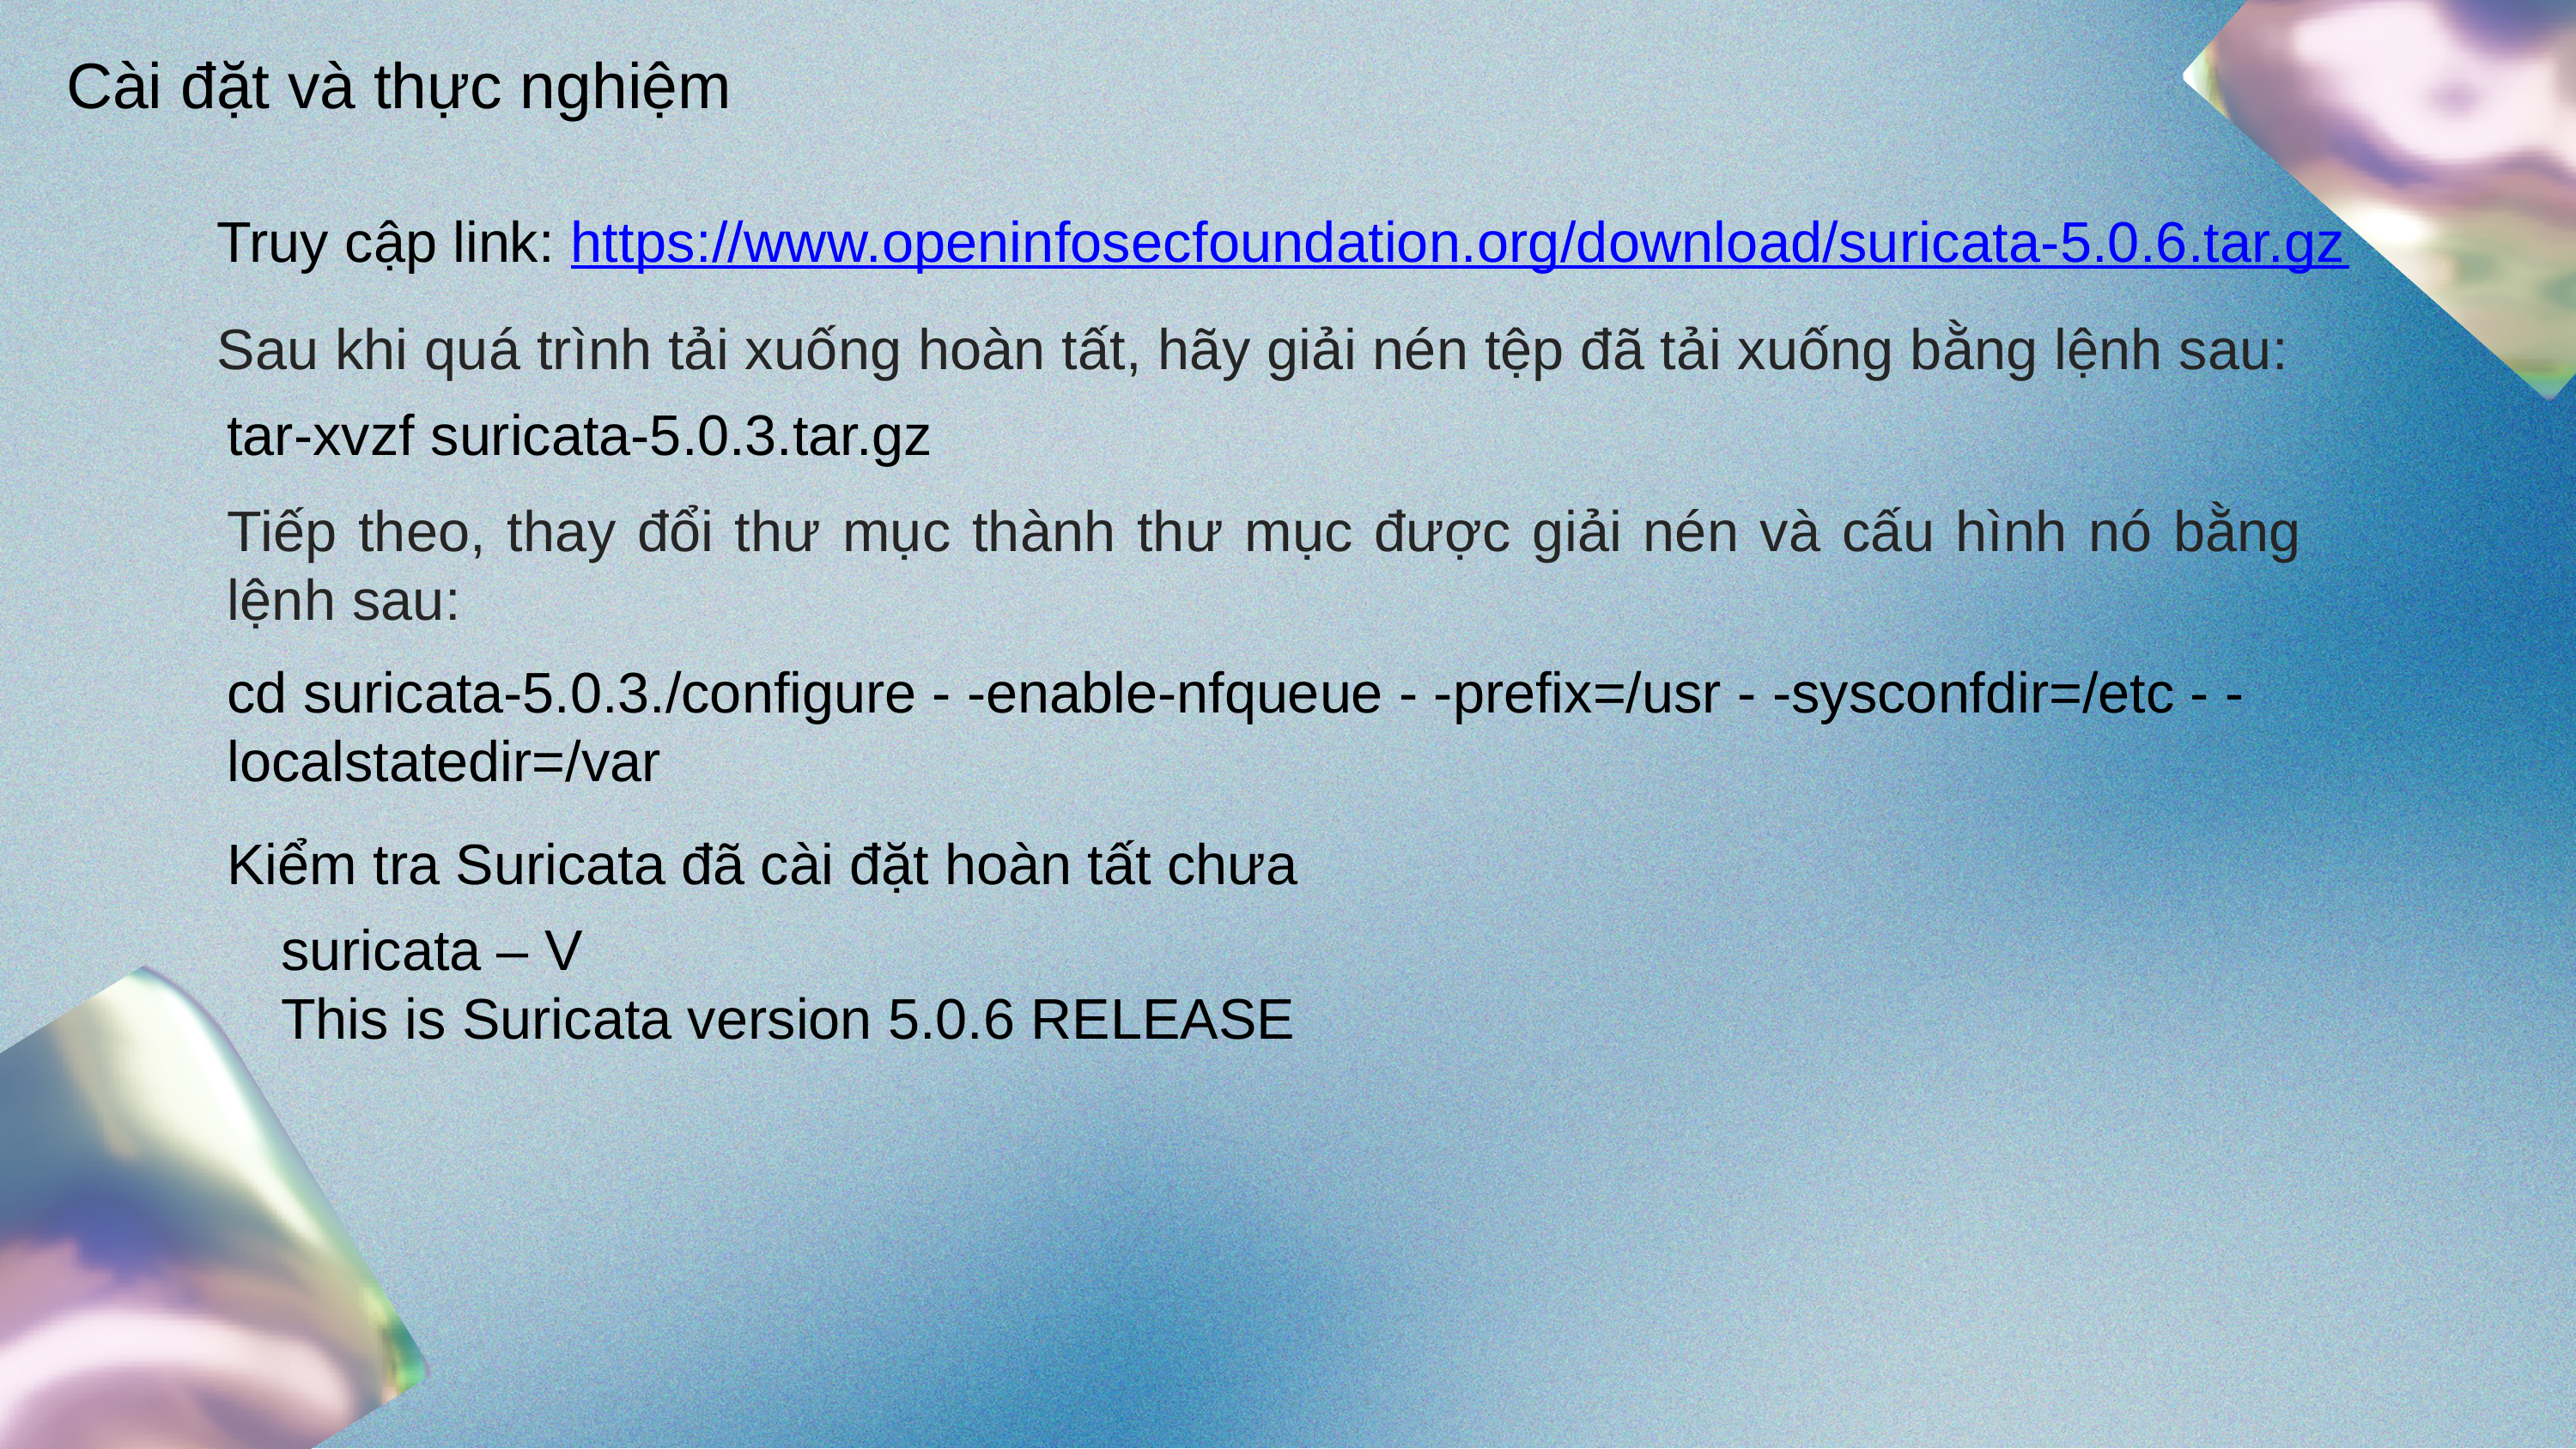

Cài đặt và thực nghiệm
Truy cập link: https://www.openinfosecfoundation.org/download/suricata-5.0.6.tar.gz
Sau khi quá trình tải xuống hoàn tất, hãy giải nén tệp đã tải xuống bằng lệnh sau:

tar-xvzf suricata-5.0.3.tar.gz
Tiếp theo, thay đổi thư mục thành thư mục được giải nén và cấu hình nó bằng lệnh sau:

cd suricata-5.0.3./configure - -enable-nfqueue - -prefix=/usr - -sysconfdir=/etc - -localstatedir=/var
Kiểm tra Suricata đã cài đặt hoàn tất chưa
suricata – V
This is Suricata version 5.0.6 RELEASE